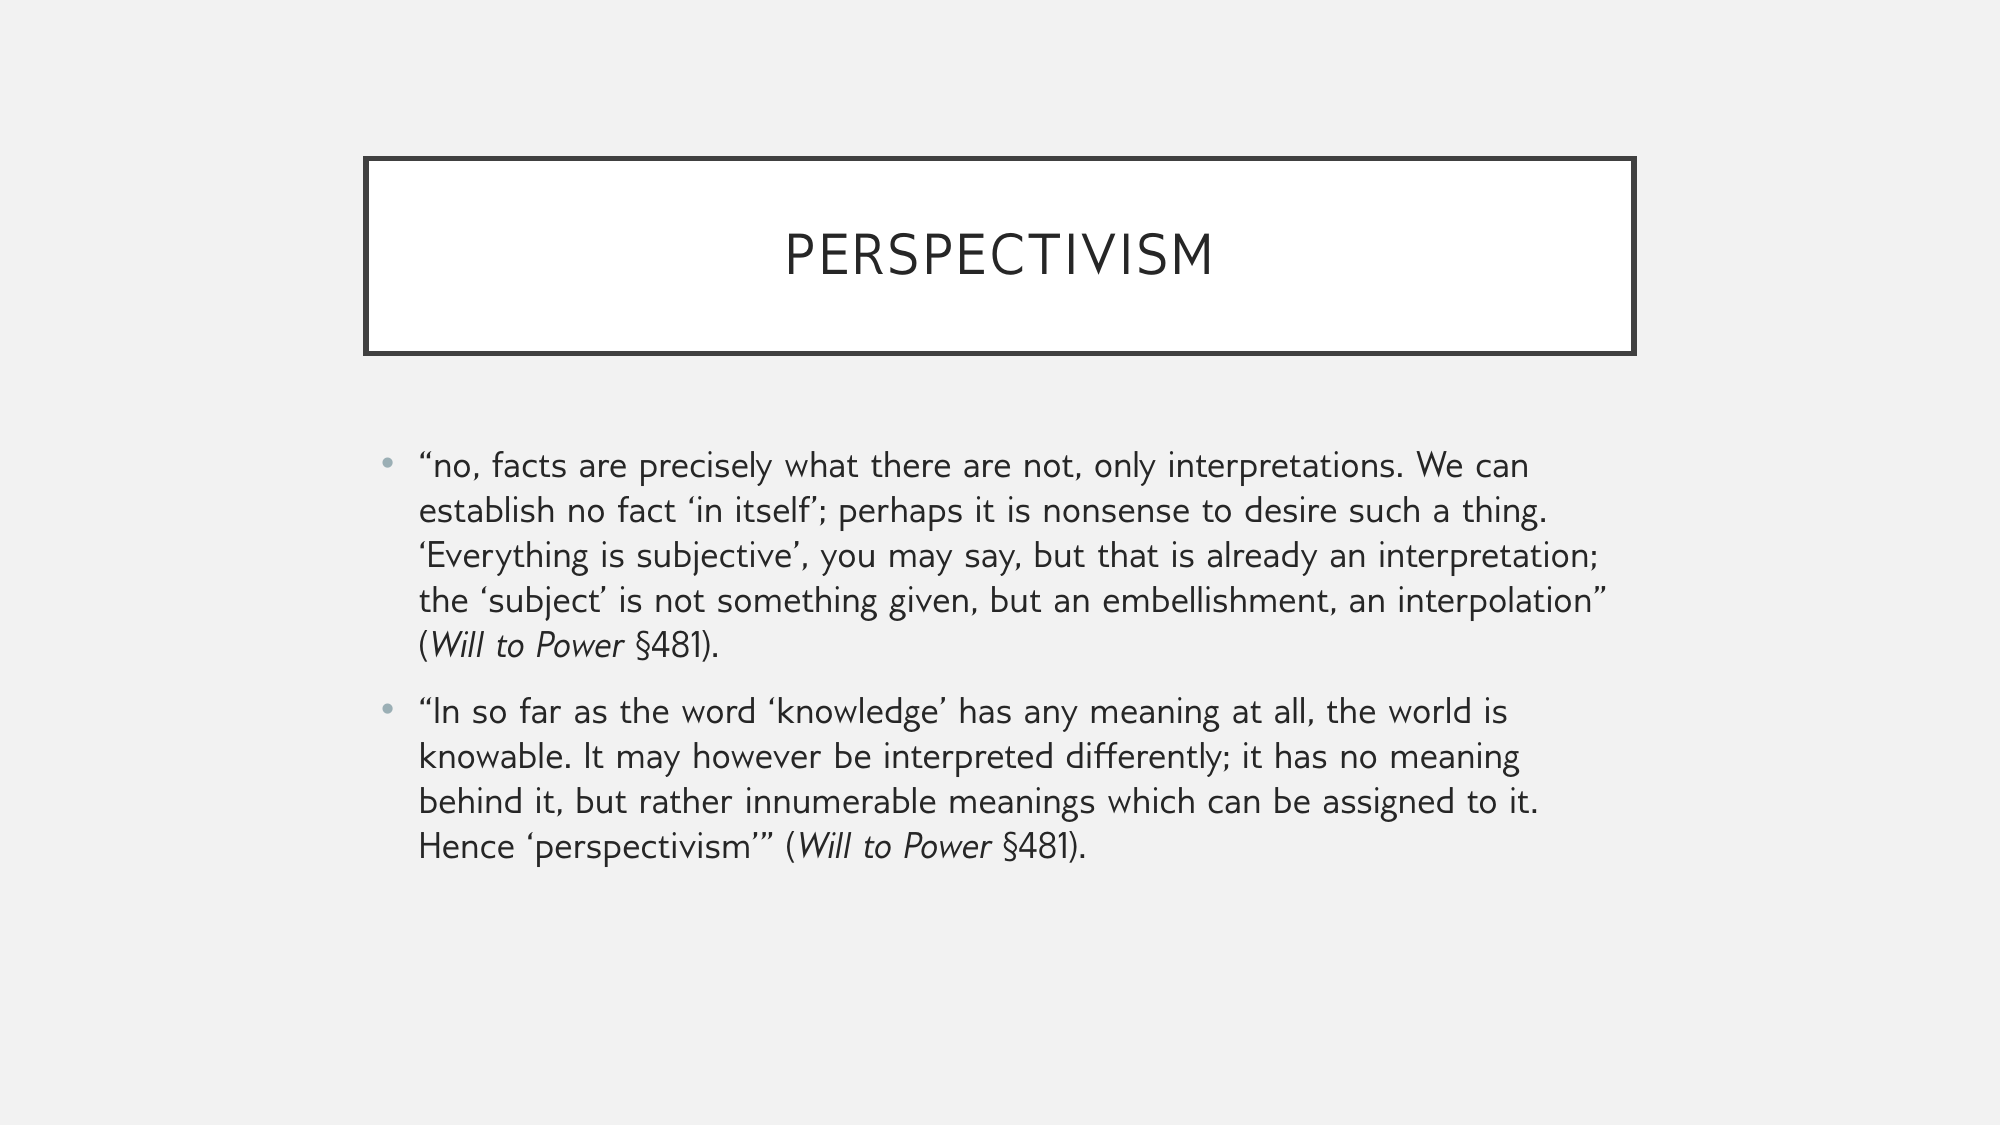

# perspectivism
“no, facts are precisely what there are not, only interpretations. We can establish no fact ‘in itself’; perhaps it is nonsense to desire such a thing. ‘Everything is subjective’, you may say, but that is already an interpretation; the ‘subject’ is not something given, but an embellishment, an interpolation” (Will to Power §481).
“In so far as the word ‘knowledge’ has any meaning at all, the world is knowable. It may however be interpreted differently; it has no meaning behind it, but rather innumerable meanings which can be assigned to it. Hence ‘perspectivism’” (Will to Power §481).